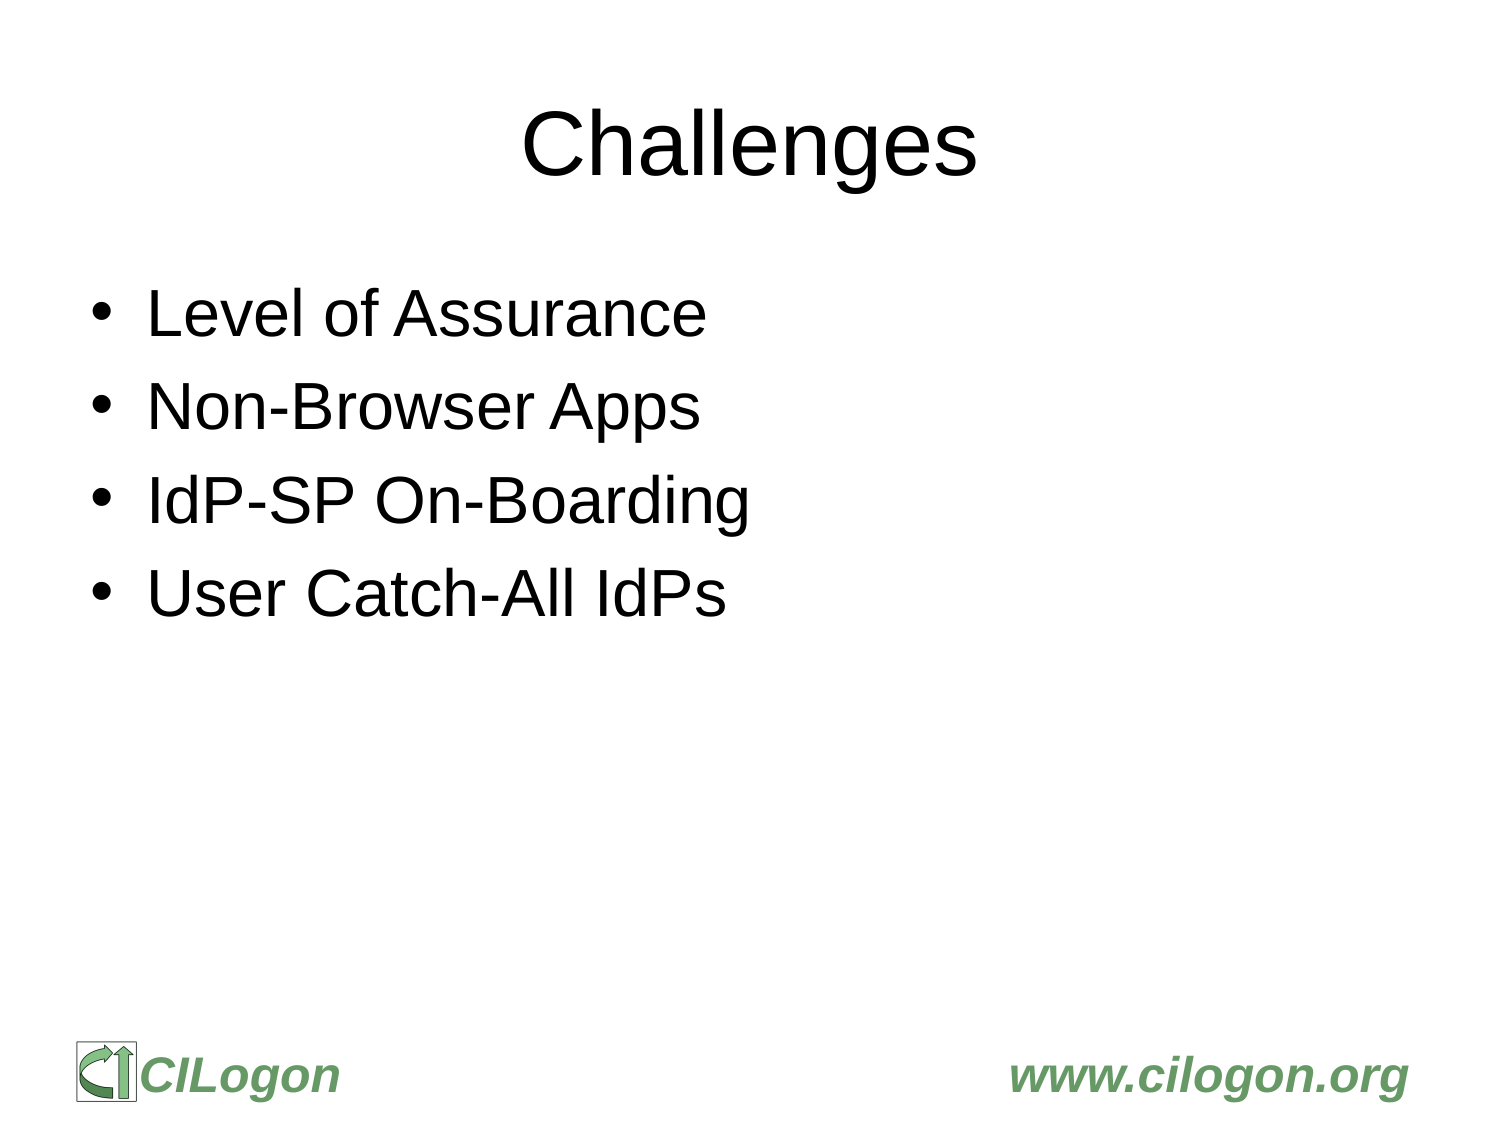

# Challenges
Level of Assurance
Non-Browser Apps
IdP-SP On-Boarding
User Catch-All IdPs